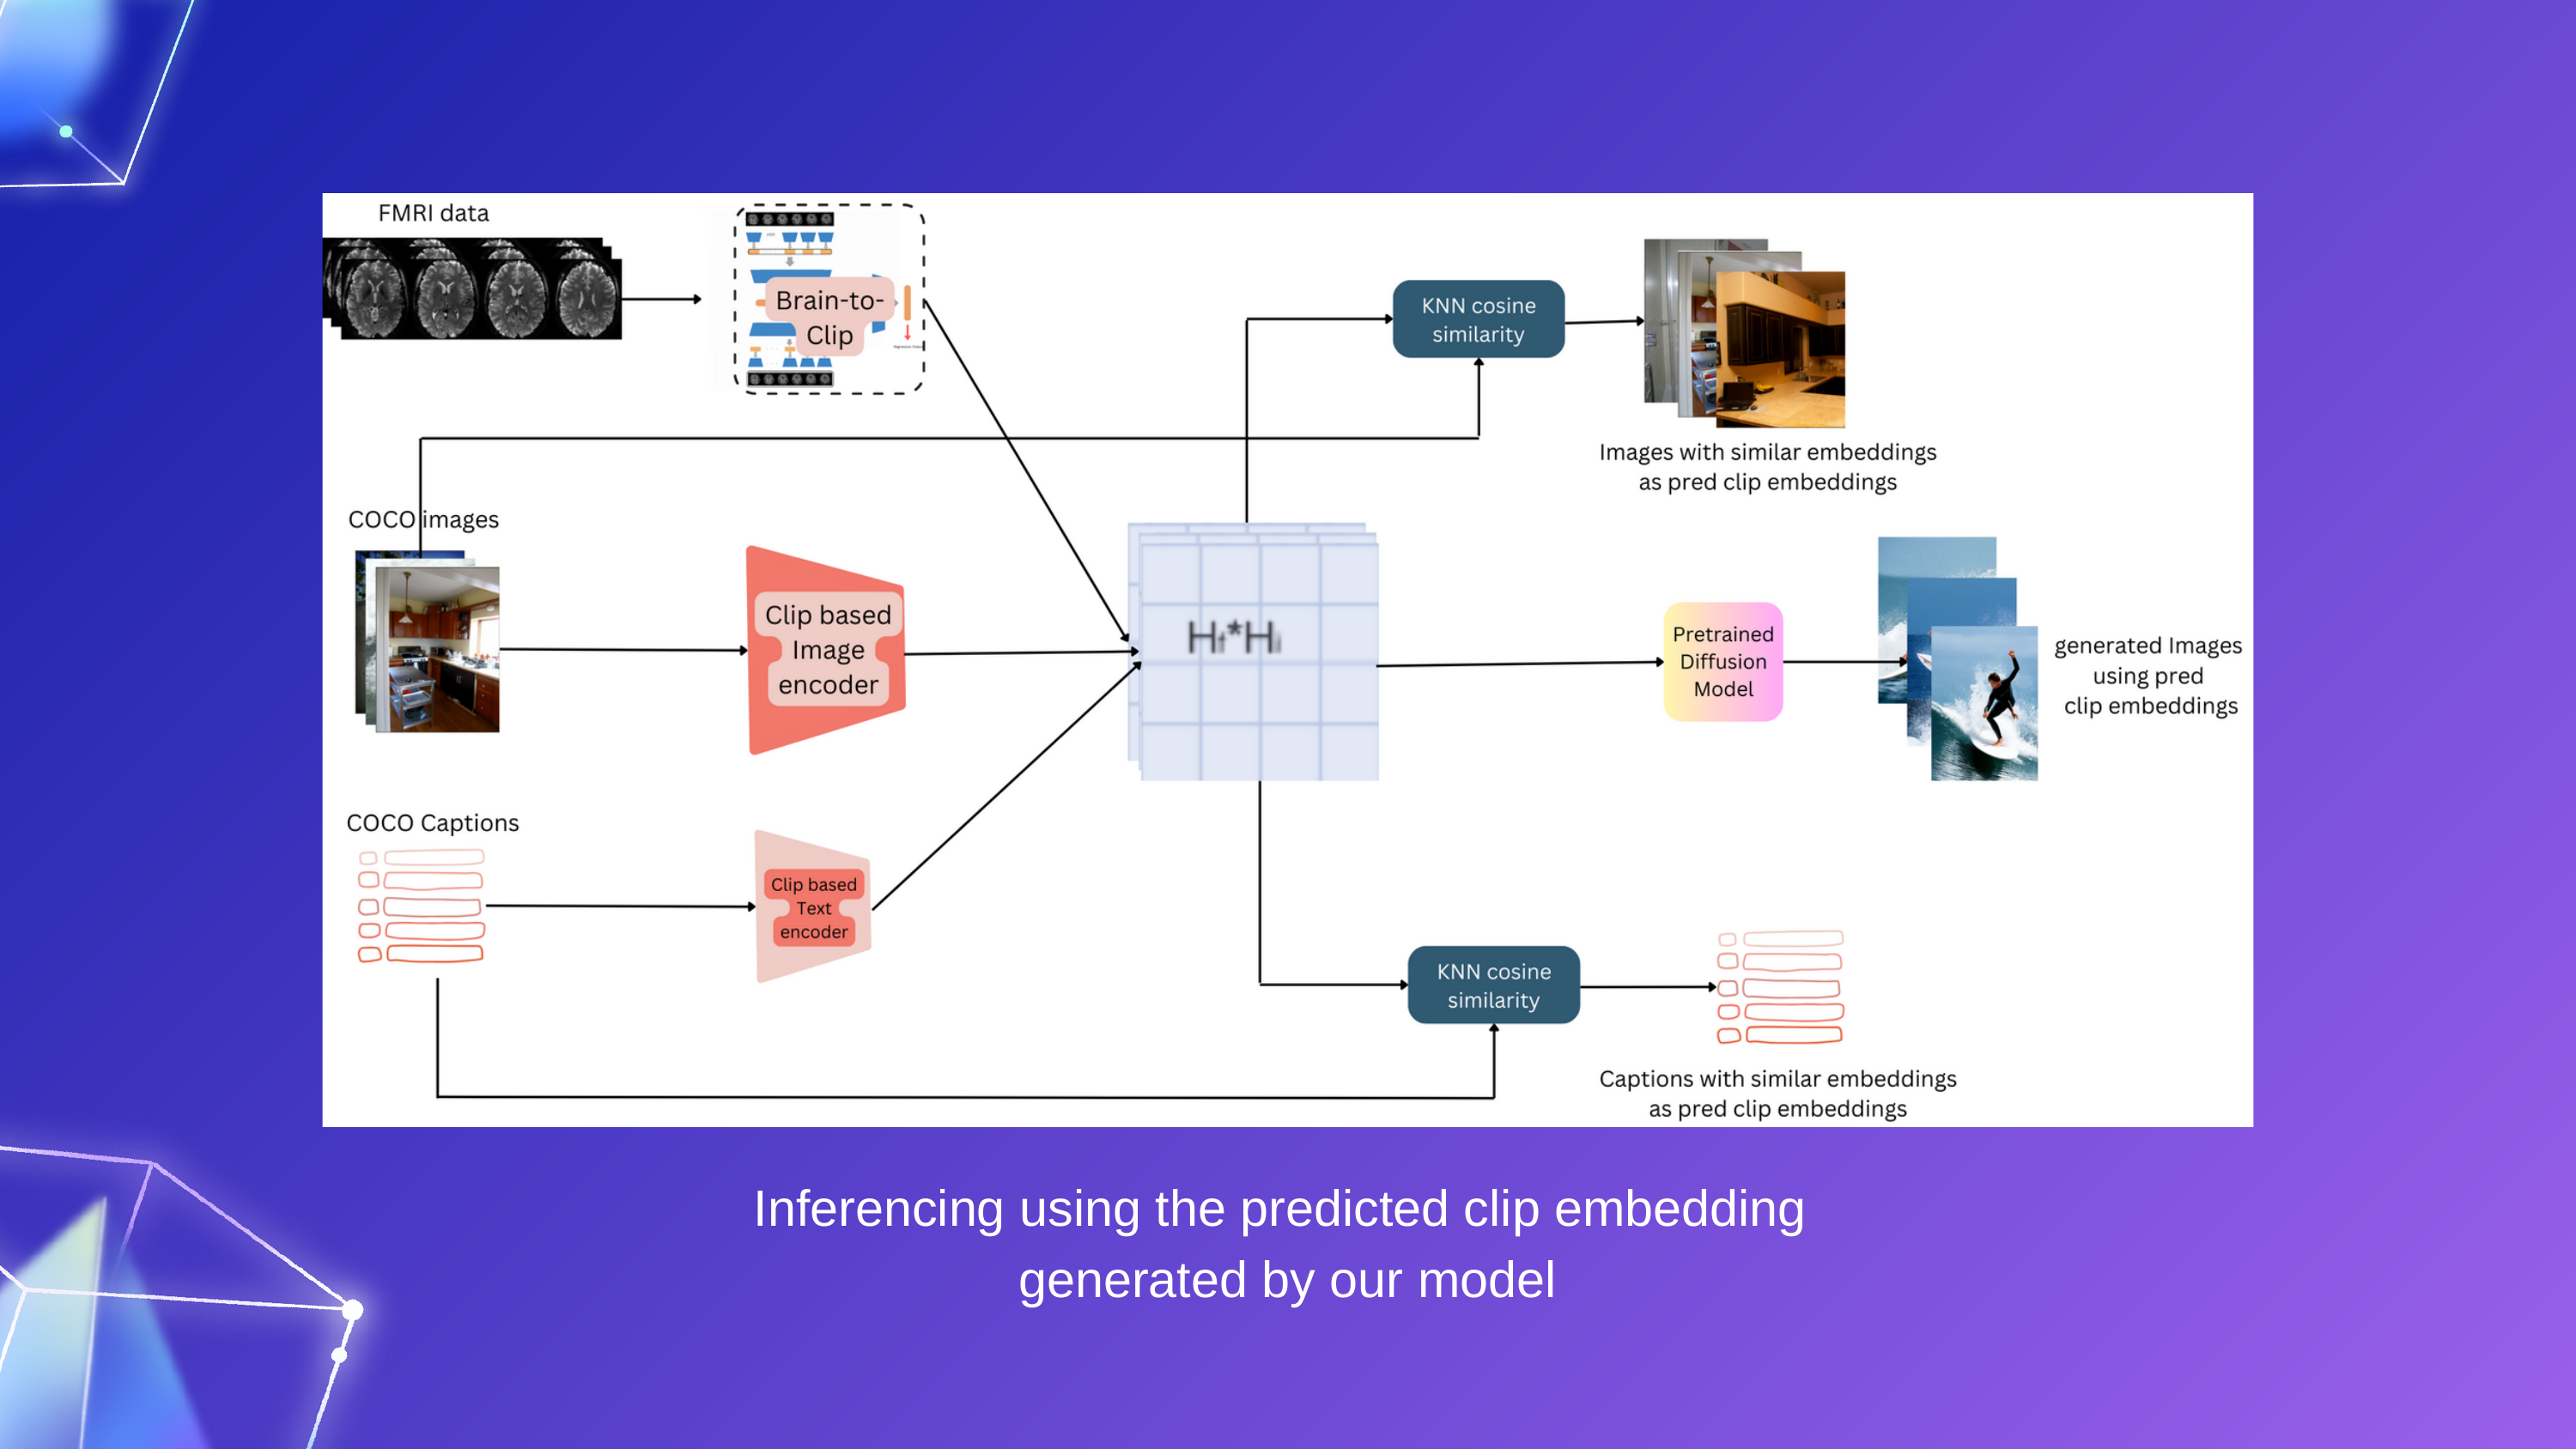

Inferencing using the predicted clip embedding
generated by our model